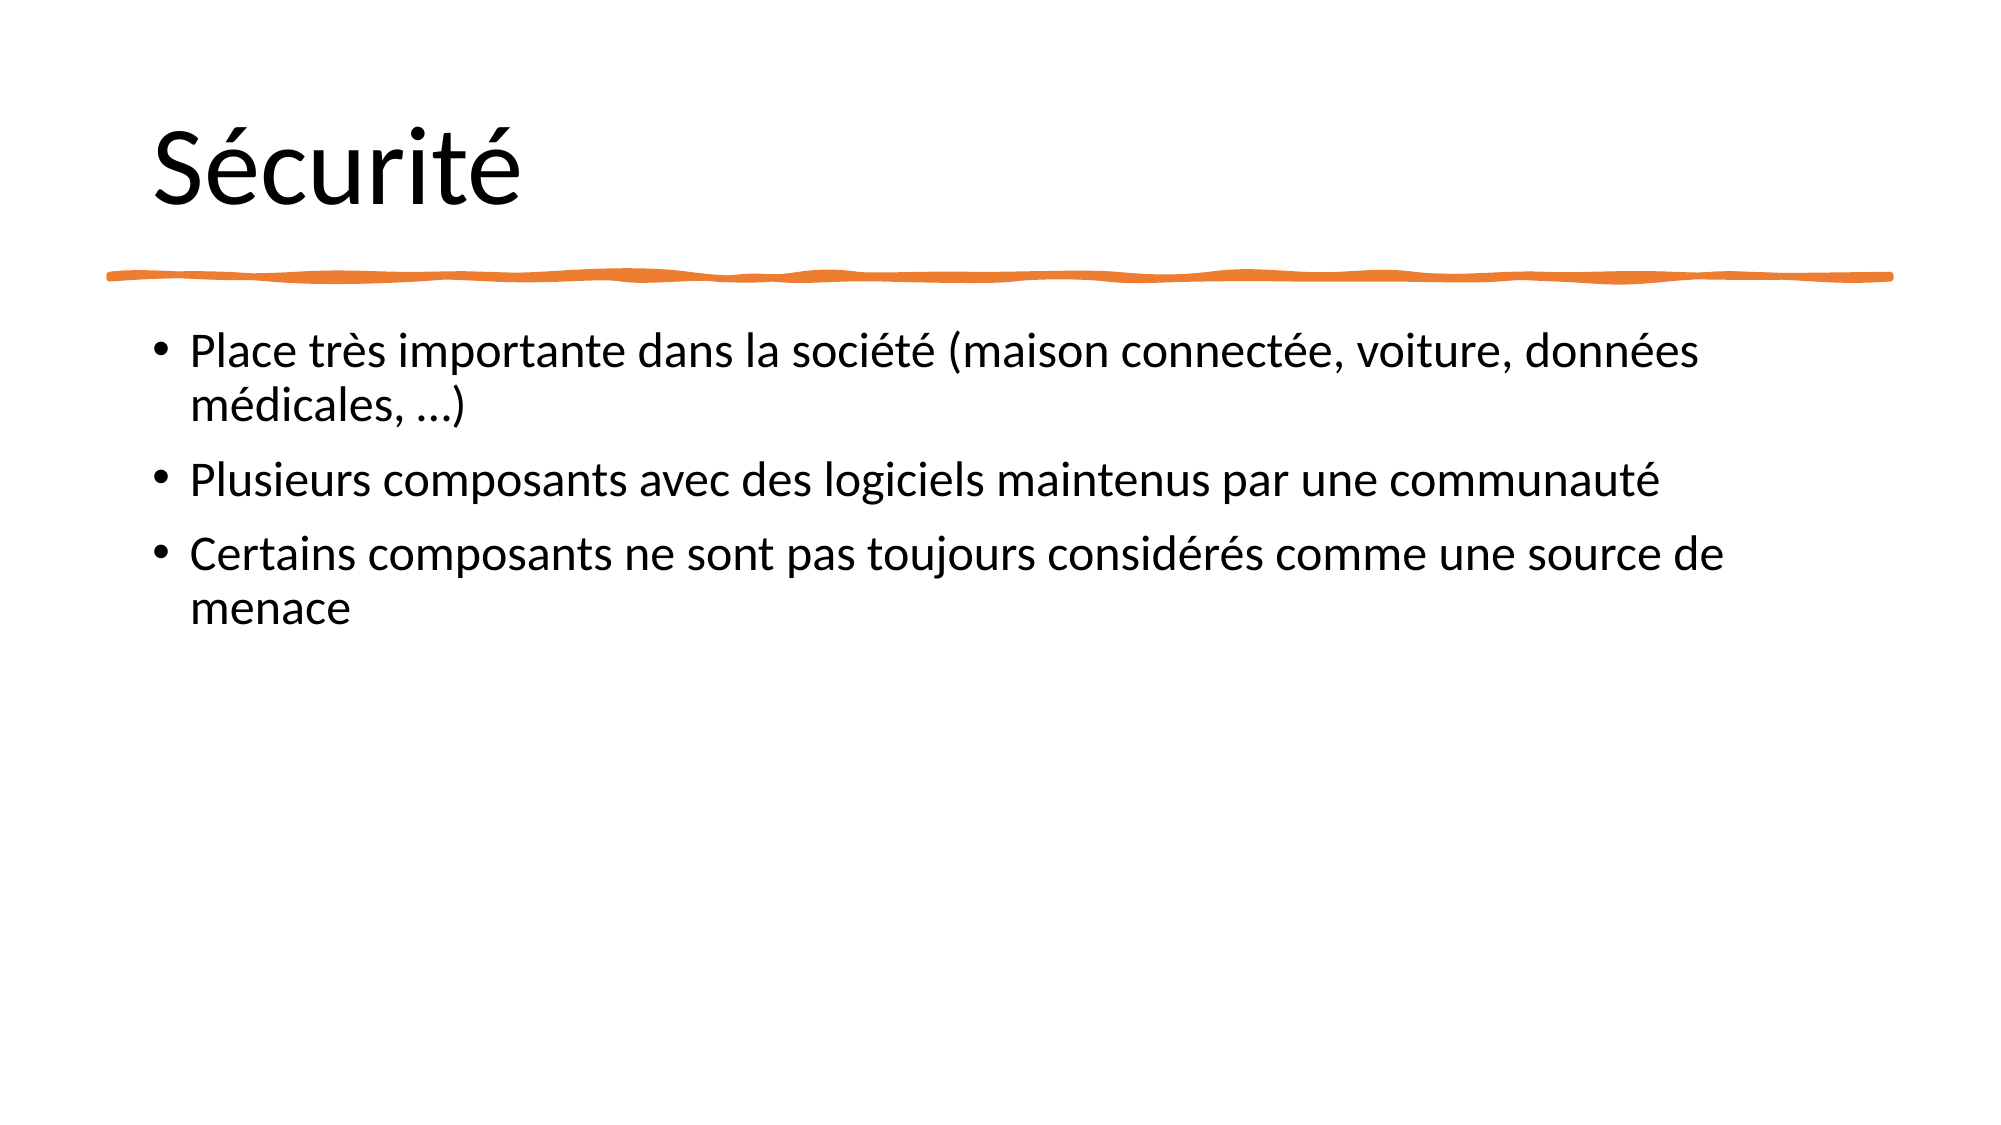

# Sécurité

Place très importante dans la société (maison connectée, voiture, données médicales, …)
Plusieurs composants avec des logiciels maintenus par une communauté
Certains composants ne sont pas toujours considérés comme une source de menace